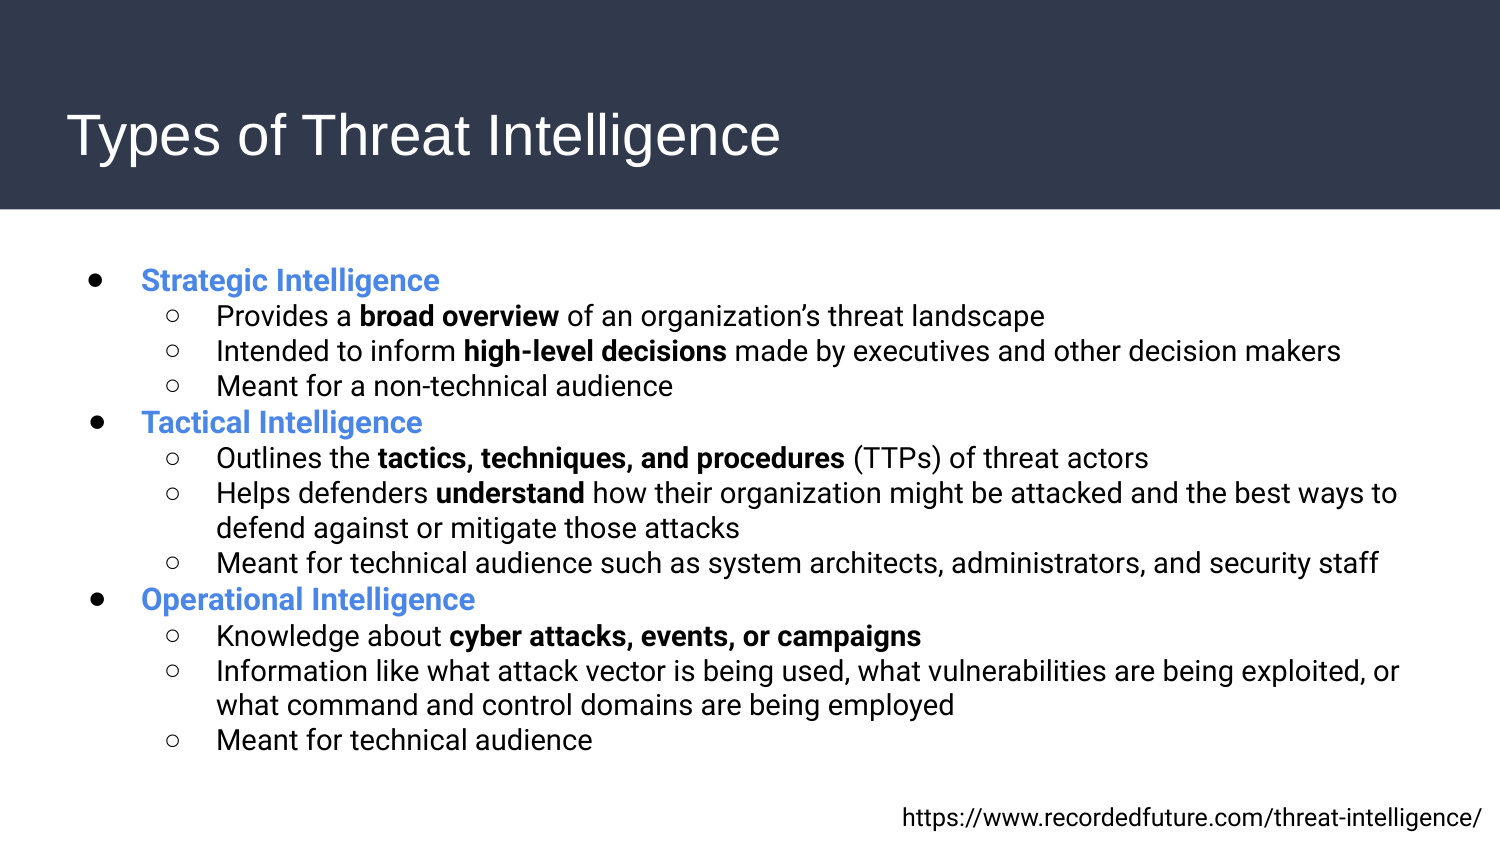

# Types of Threat Intelligence
Strategic Intelligence
Provides a broad overview of an organization’s threat landscape
Intended to inform high-level decisions made by executives and other decision makers
Meant for a non-technical audience
Tactical Intelligence
Outlines the tactics, techniques, and procedures (TTPs) of threat actors
Helps defenders understand how their organization might be attacked and the best ways to defend against or mitigate those attacks
Meant for technical audience such as system architects, administrators, and security staff
Operational Intelligence
Knowledge about cyber attacks, events, or campaigns
Information like what attack vector is being used, what vulnerabilities are being exploited, or what command and control domains are being employed
Meant for technical audience
https://www.recordedfuture.com/threat-intelligence/